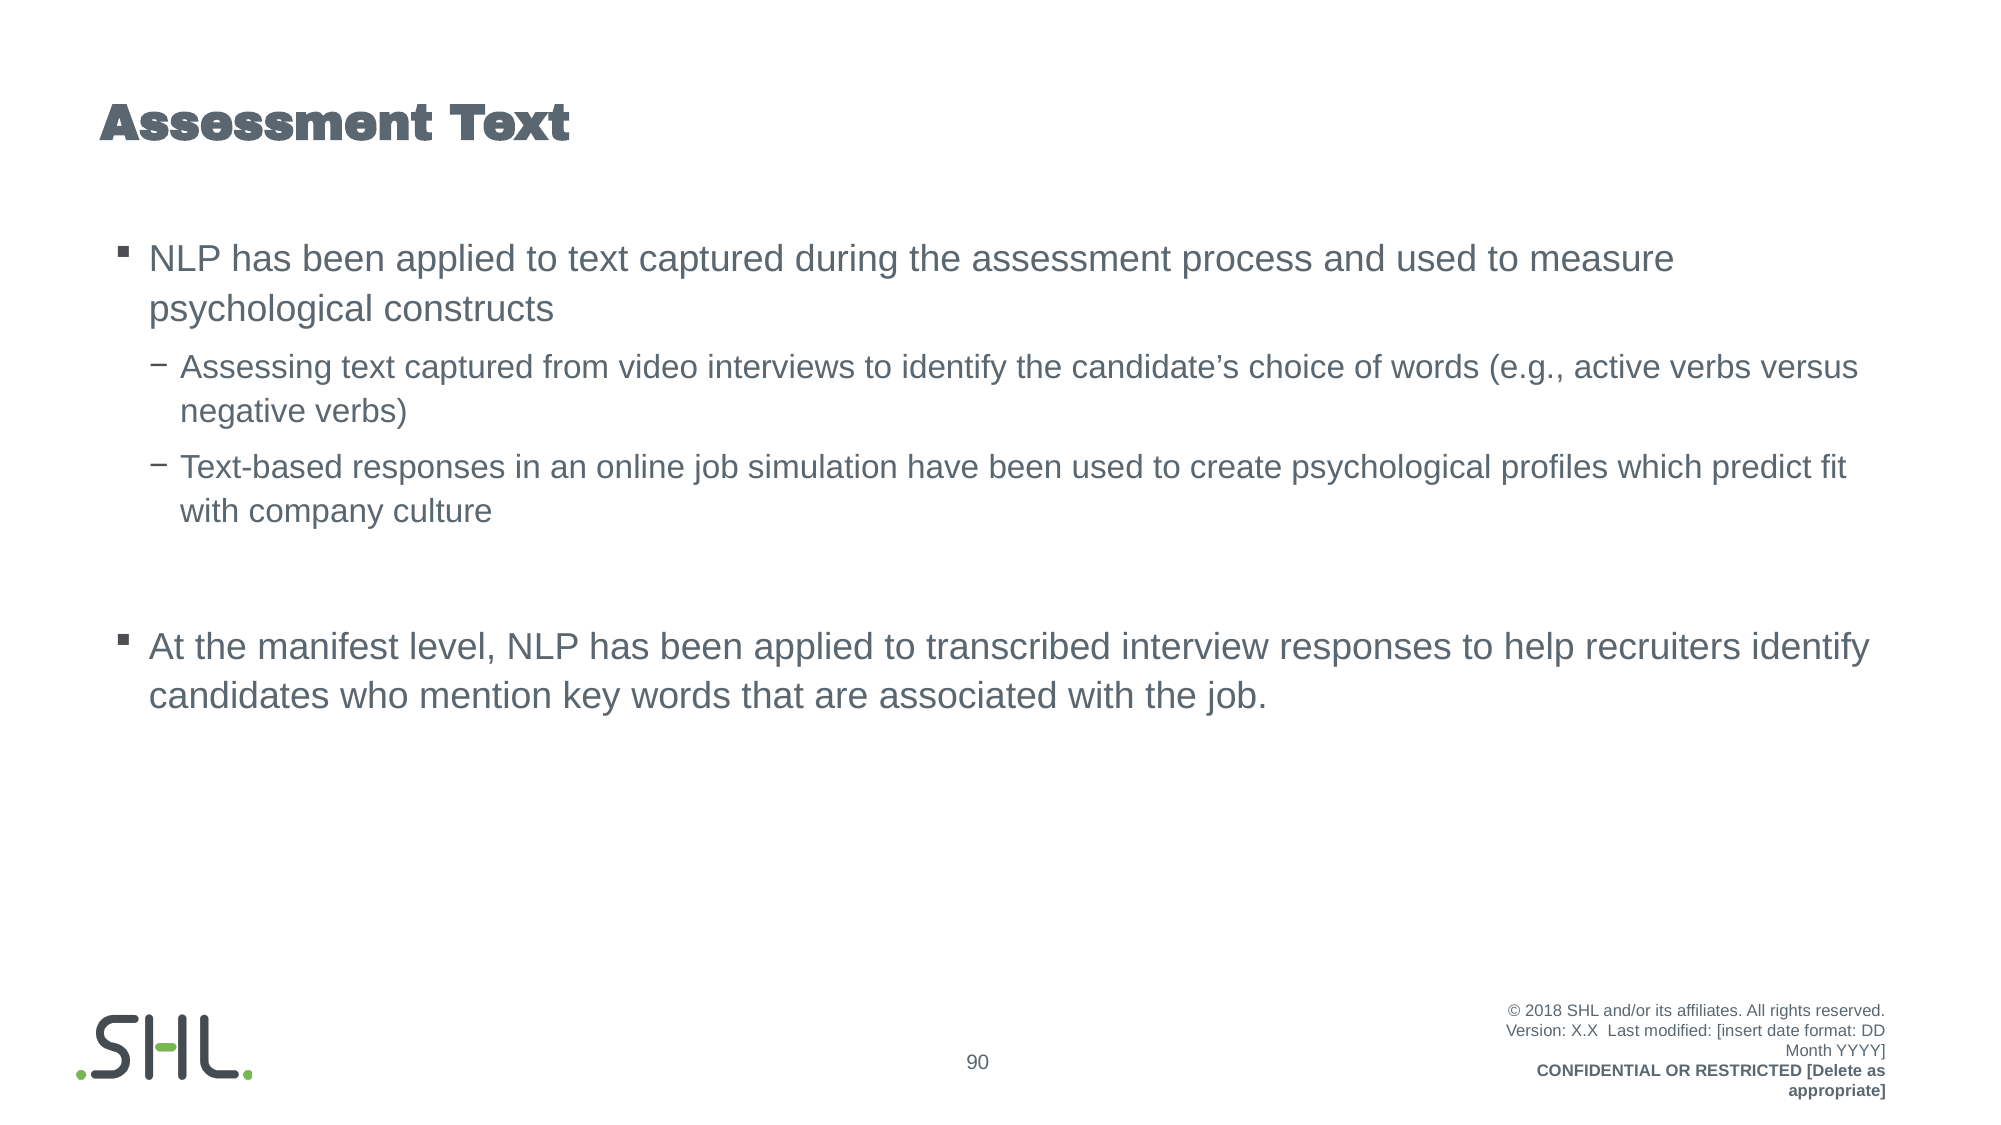

# Assessment Text
NLP has been applied to text captured during the assessment process and used to measure psychological constructs
Assessing text captured from video interviews to identify the candidate’s choice of words (e.g., active verbs versus negative verbs)
Text-based responses in an online job simulation have been used to create psychological profiles which predict fit with company culture

At the manifest level, NLP has been applied to transcribed interview responses to help recruiters identify candidates who mention key words that are associated with the job.
© 2018 SHL and/or its affiliates. All rights reserved.
Version: X.X  Last modified: [insert date format: DD Month YYYY]
CONFIDENTIAL OR RESTRICTED [Delete as appropriate]